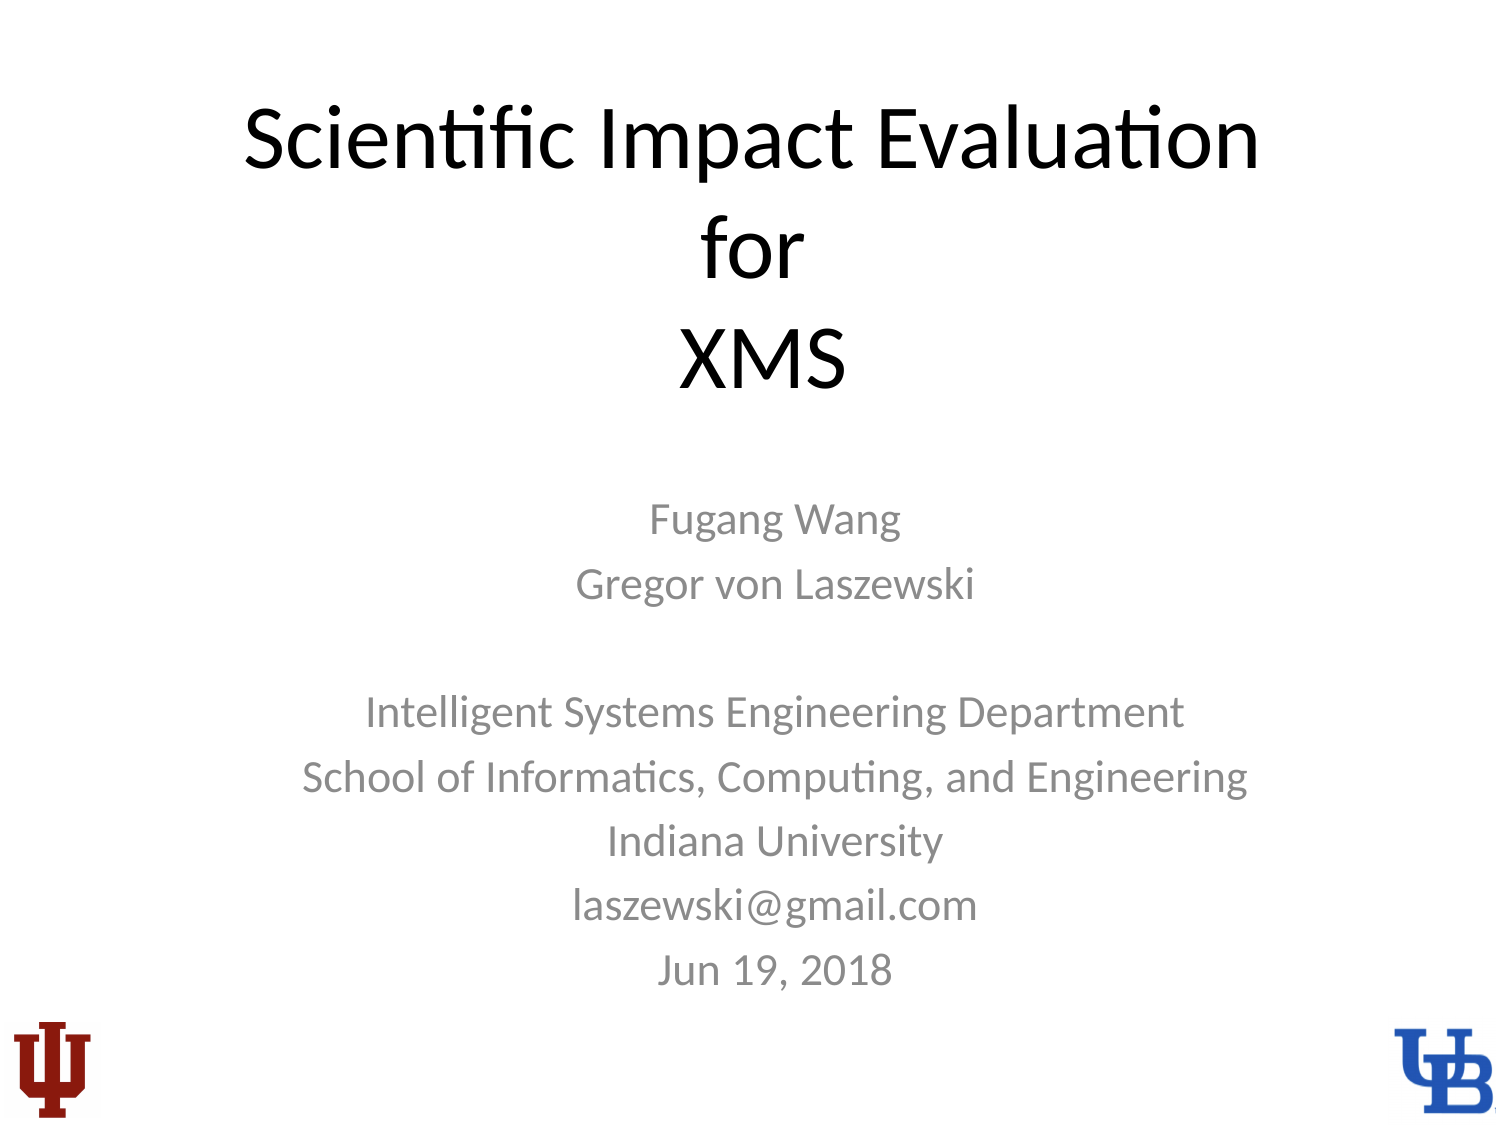

# Scientific Impact Evaluation for XMS
Fugang Wang
Gregor von Laszewski

Intelligent Systems Engineering Department
School of Informatics, Computing, and Engineering
Indiana University
laszewski@gmail.com
Jun 19, 2018